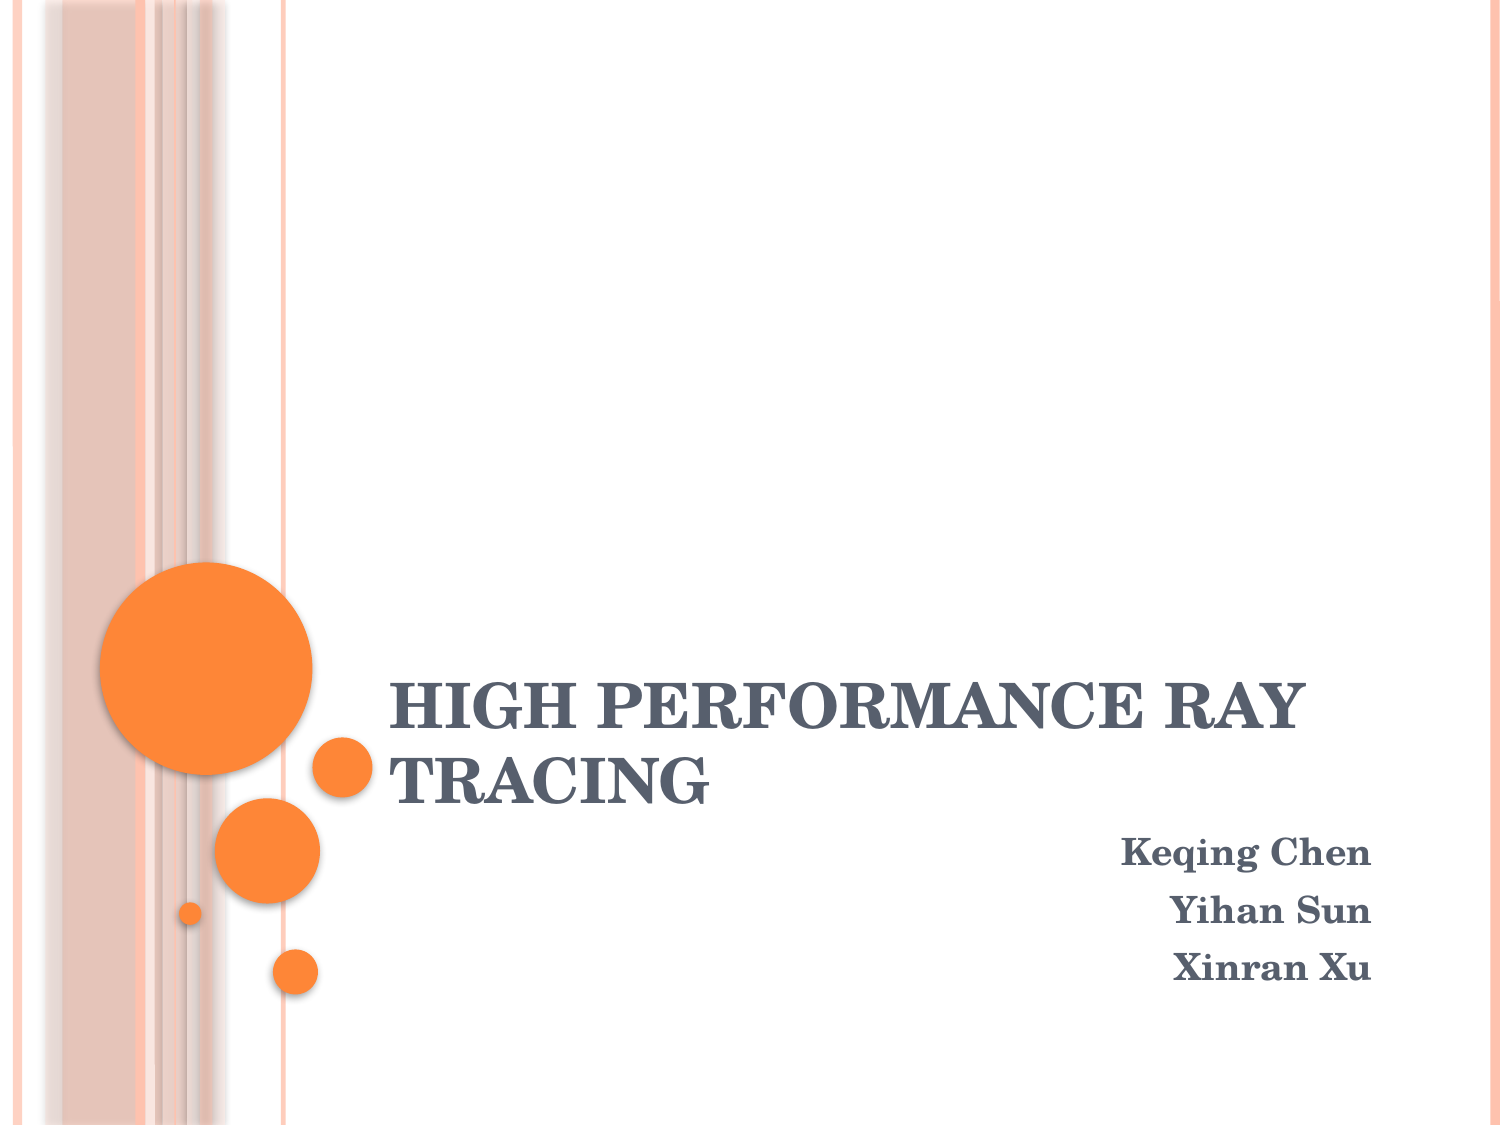

# High Performance Ray Tracing
Keqing Chen
Yihan Sun
Xinran Xu